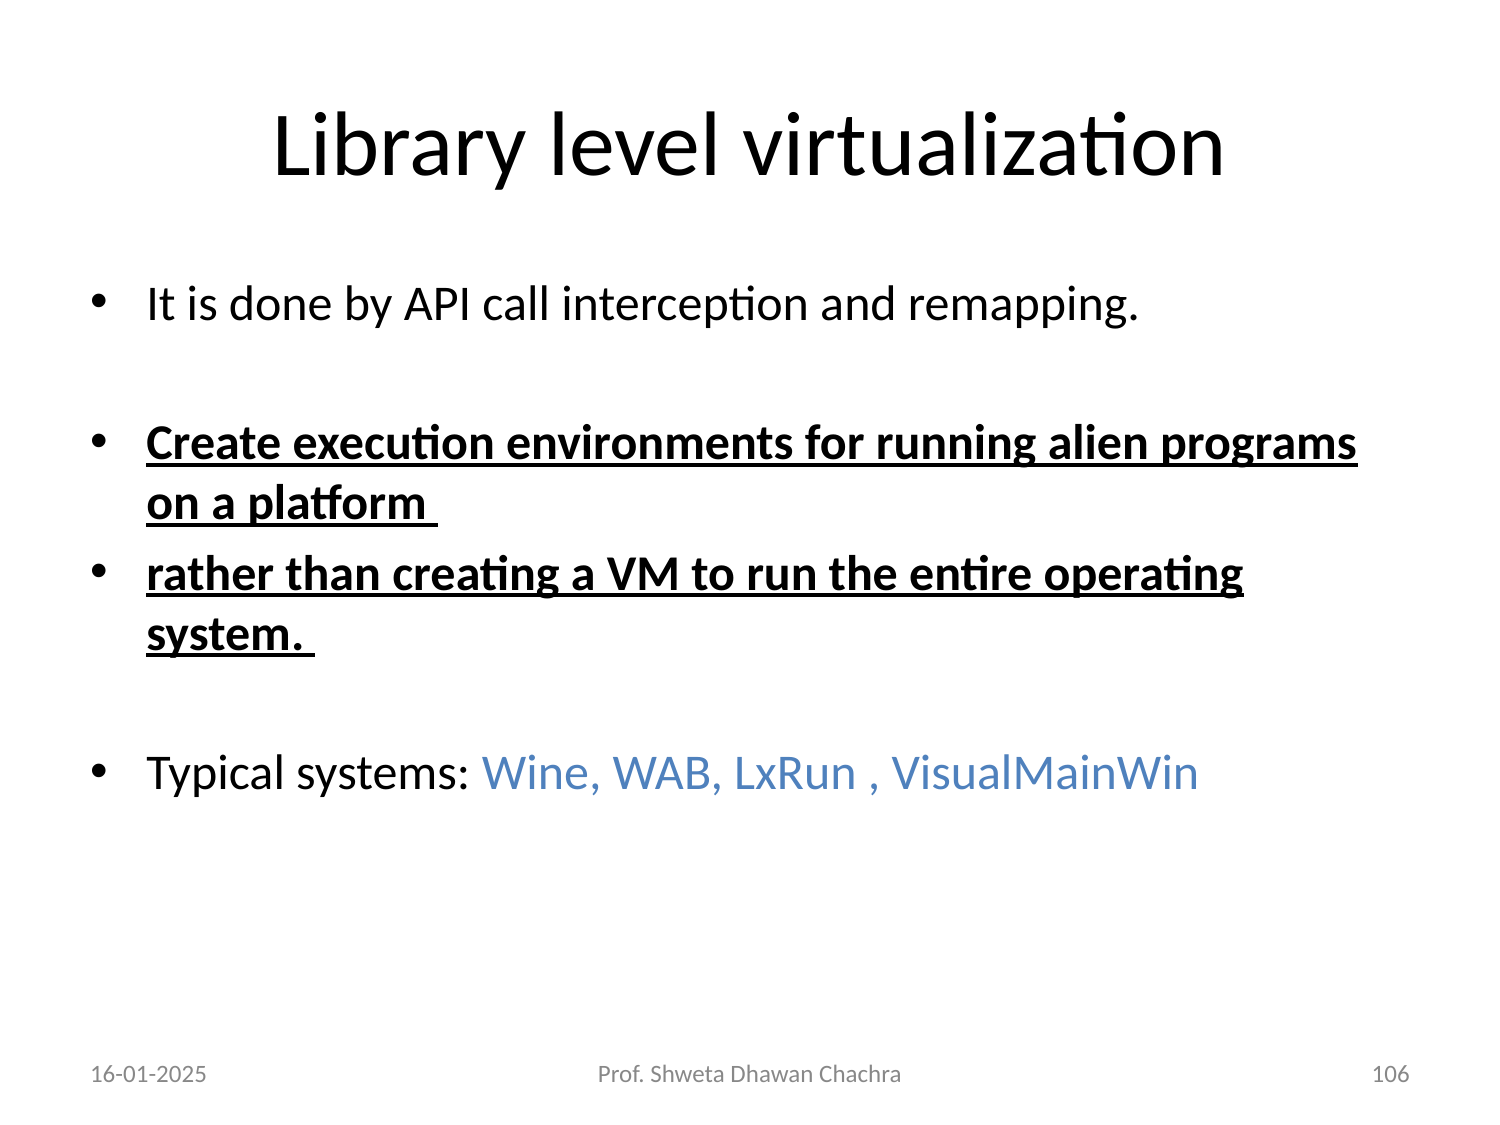

# Library level virtualization
It is done by API call interception and remapping.

Create execution environments for running alien programs on a platform
rather than creating a VM to run the entire operating system.

Typical systems: Wine, WAB, LxRun , VisualMainWin

16-01-2025
Prof. Shweta Dhawan Chachra
106